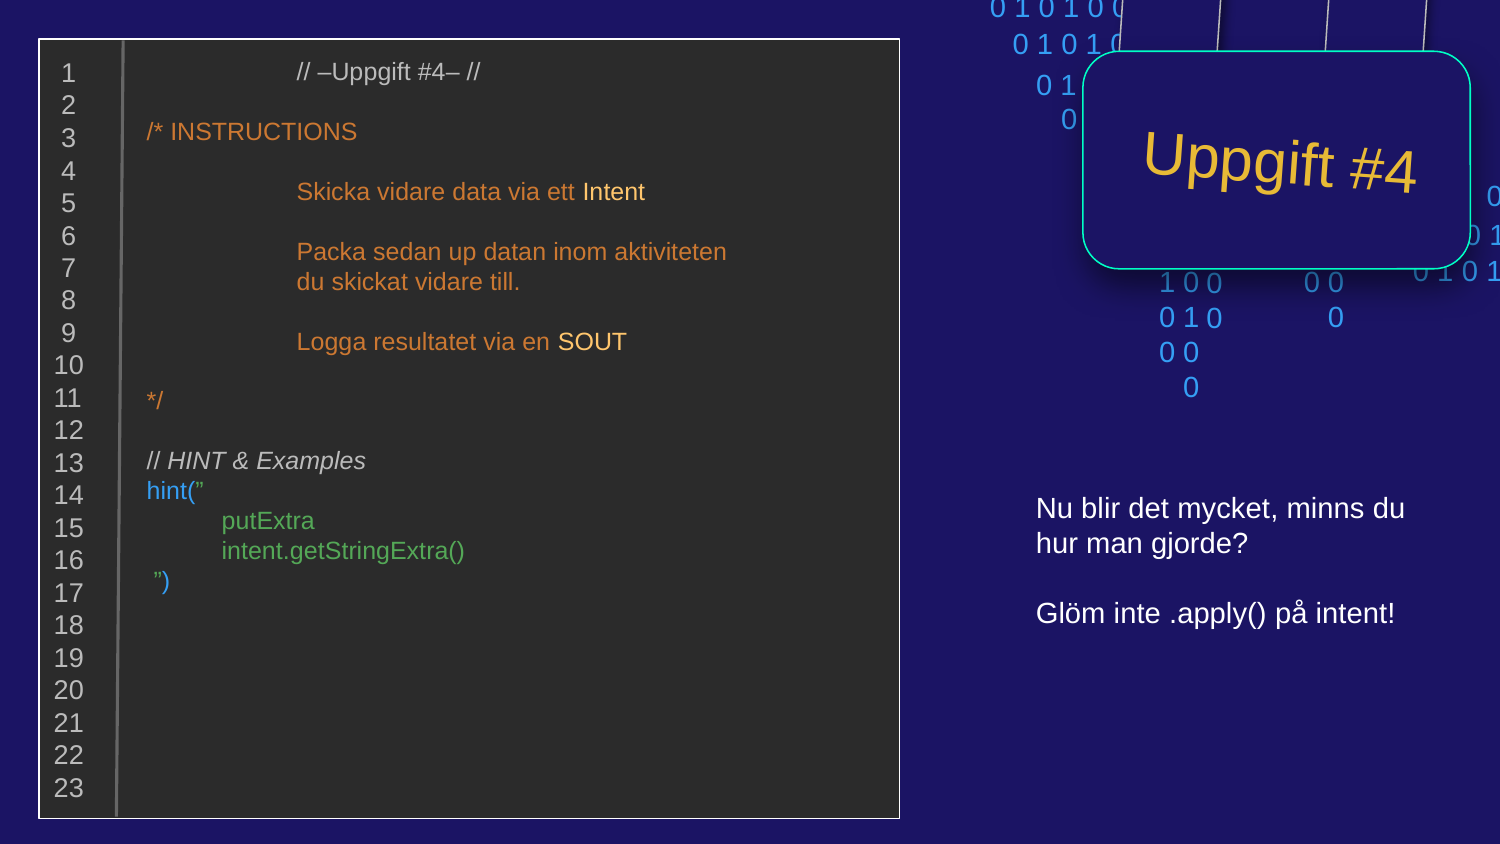

0 1 0 1 0 0 1 0
0 1 0 1 0 0 1 0
0 1 0 1 0 0 1 0
0 1 0 1 0 0 1 0

 1
 2
 3
 4
 5
 6
 7
 8
 9
10
11
12
13
14
15
16
17
18
19
20
21
22
23
// –Uppgift #4– //

/* INSTRUCTIONS

	Skicka vidare data via ett Intent

	Packa sedan up datan inom aktiviteten
	du skickat vidare till.

	Logga resultatet via en SOUT

*/

// HINT & Examples
hint(”
putExtra
intent.getStringExtra()
 ”)

Uppgift #4
0
1
0
0
0
1
0
0
0
1
0
0
0 1 0 1 0 0  0
0 1 0 1 0 1  0
0 1 0 1 0 0 1 0
0
1
0
0
0
1
0
0
0
1
0
0
Nu blir det mycket, minns du hur man gjorde?

Glöm inte .apply() på intent!